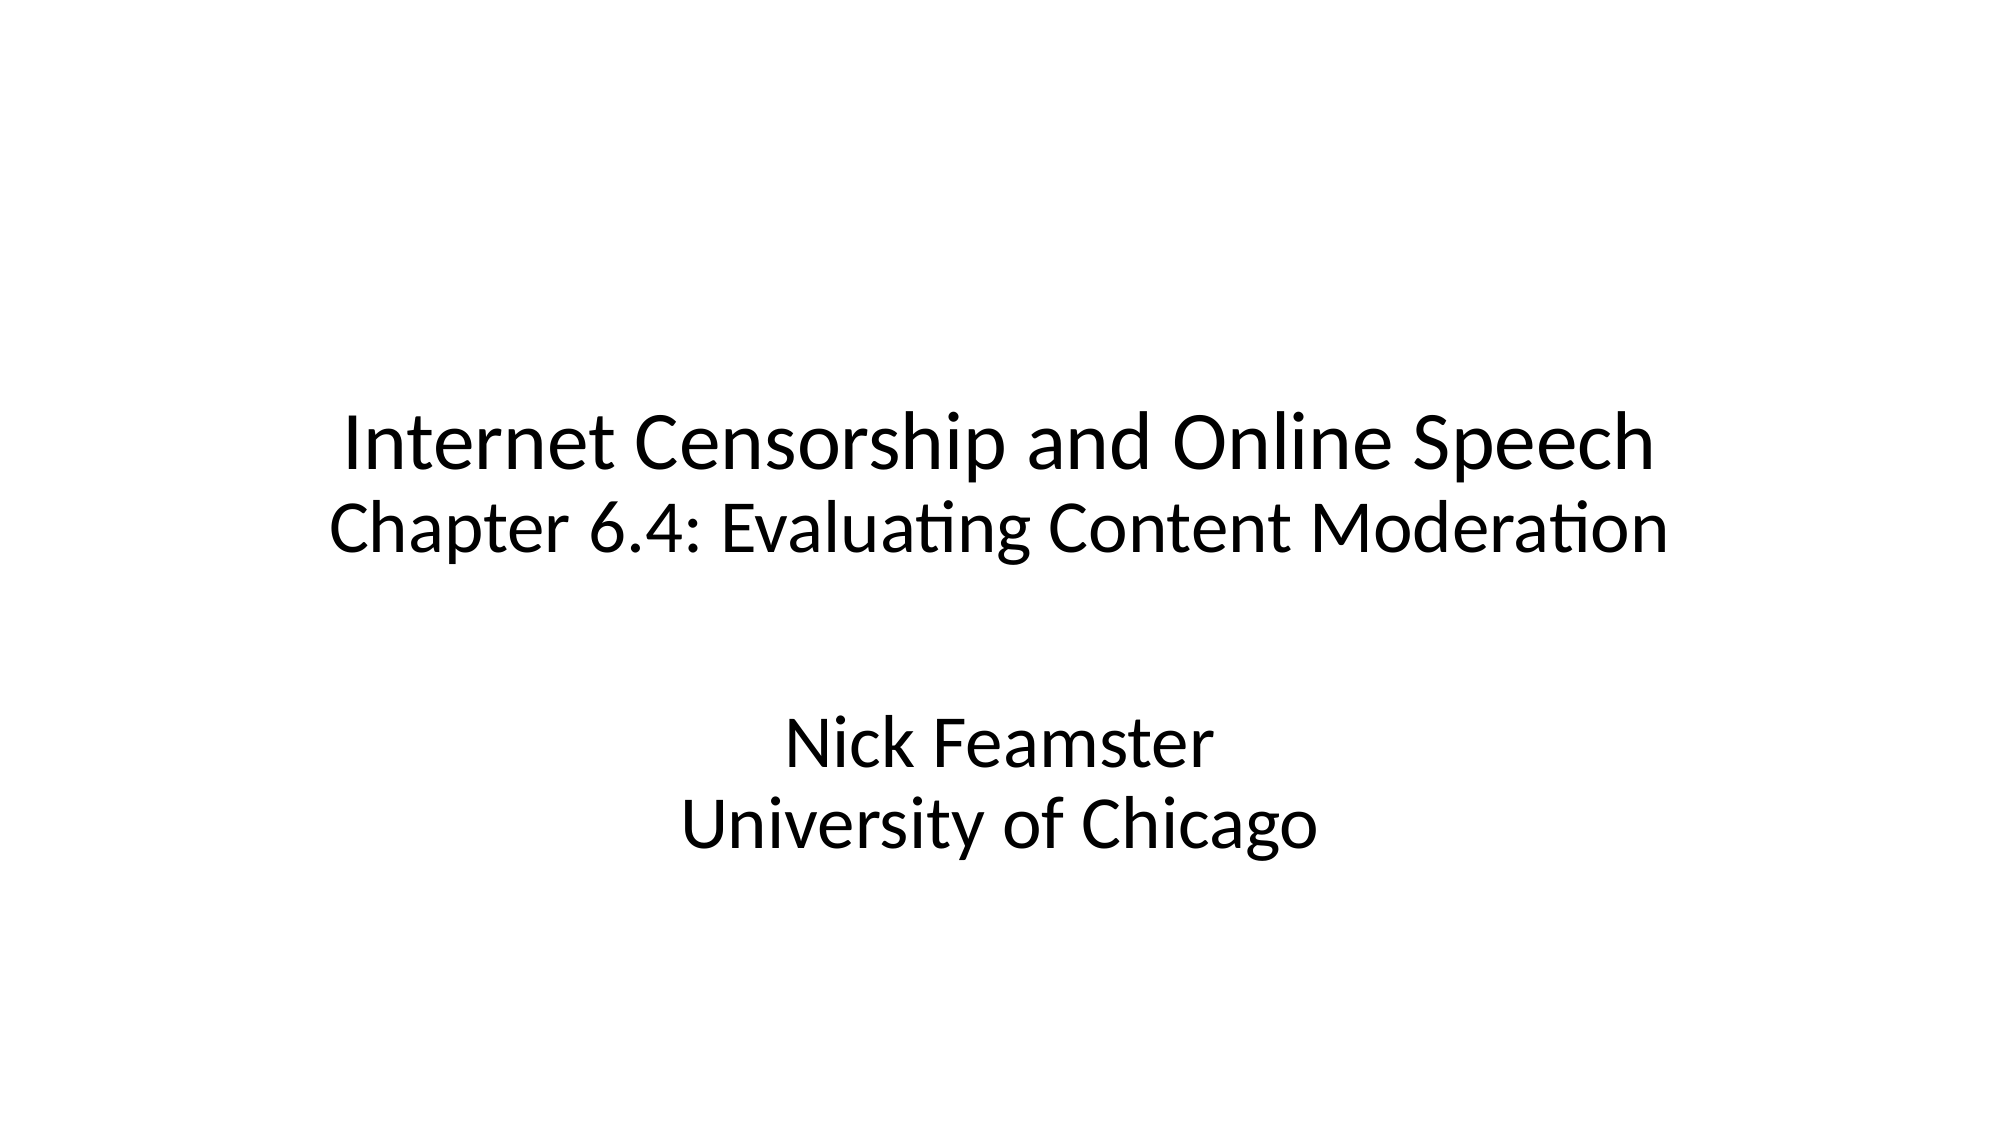

# Internet Censorship and Online Speech Chapter 6.4: Evaluating Content Moderation
Nick Feamster
University of Chicago